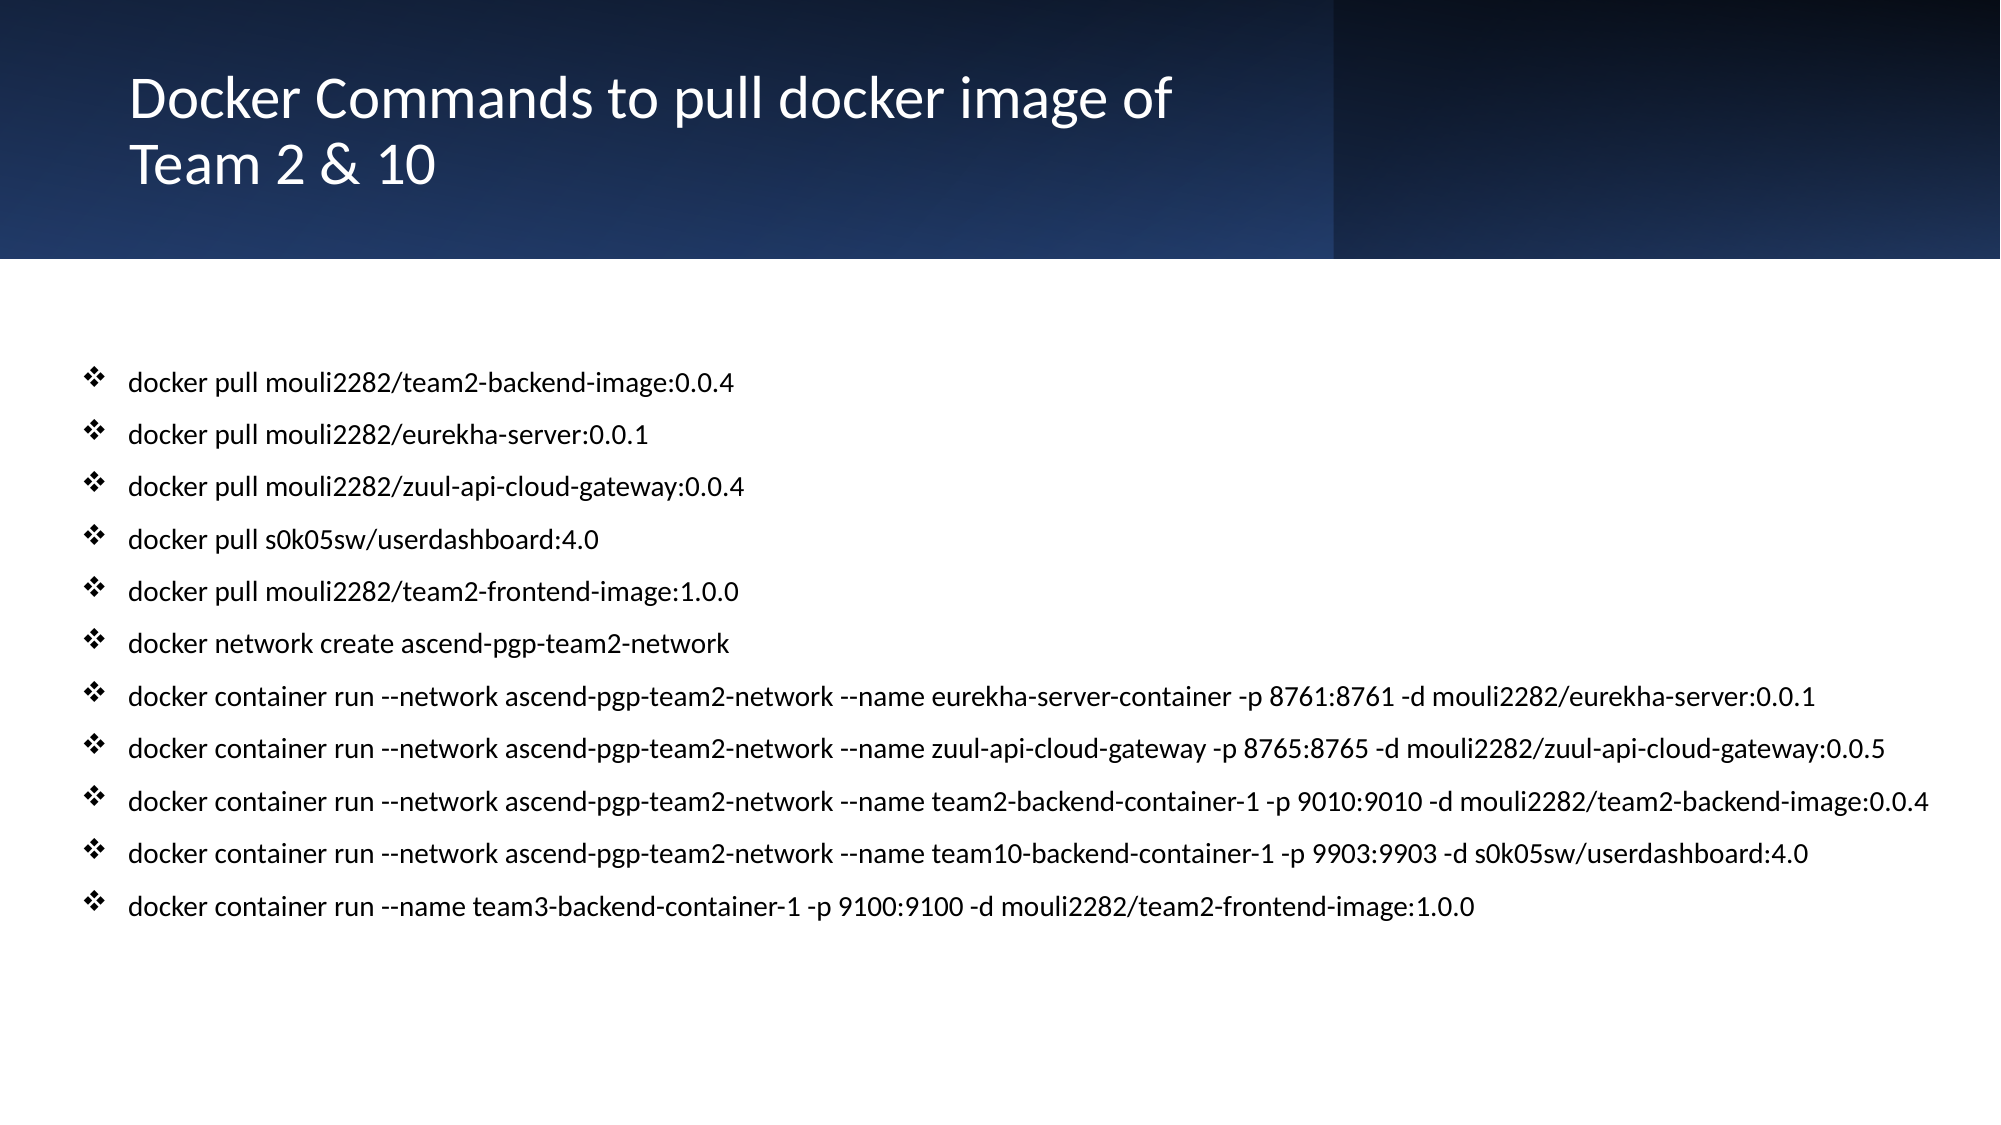

# Docker Commands to pull docker image of Team 2 & 10
docker pull mouli2282/team2-backend-image:0.0.4
docker pull mouli2282/eurekha-server:0.0.1
docker pull mouli2282/zuul-api-cloud-gateway:0.0.4
docker pull s0k05sw/userdashboard:4.0
docker pull mouli2282/team2-frontend-image:1.0.0
docker network create ascend-pgp-team2-network
docker container run --network ascend-pgp-team2-network --name eurekha-server-container -p 8761:8761 -d mouli2282/eurekha-server:0.0.1
docker container run --network ascend-pgp-team2-network --name zuul-api-cloud-gateway -p 8765:8765 -d mouli2282/zuul-api-cloud-gateway:0.0.5
docker container run --network ascend-pgp-team2-network --name team2-backend-container-1 -p 9010:9010 -d mouli2282/team2-backend-image:0.0.4
docker container run --network ascend-pgp-team2-network --name team10-backend-container-1 -p 9903:9903 -d s0k05sw/userdashboard:4.0
docker container run --name team3-backend-container-1 -p 9100:9100 -d mouli2282/team2-frontend-image:1.0.0